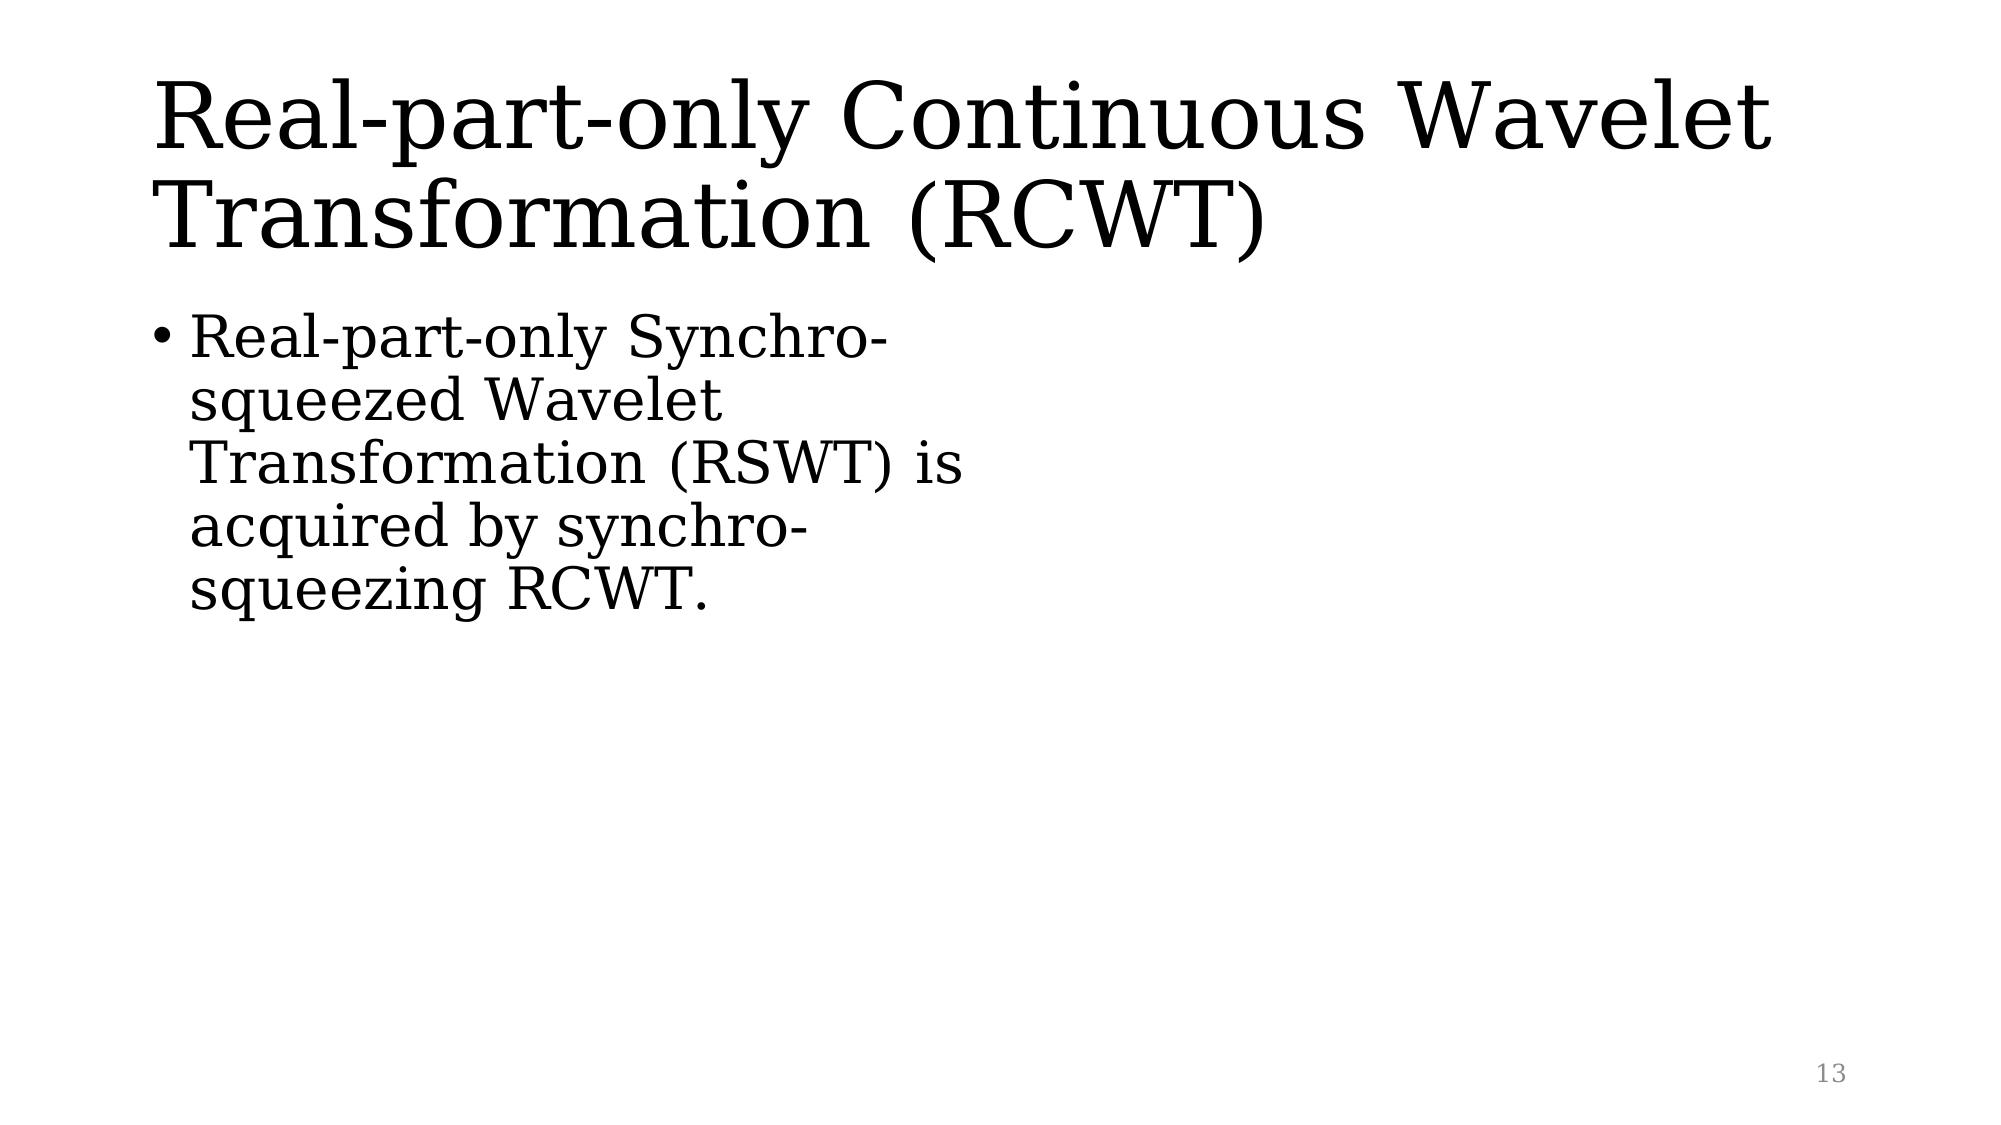

# Real-part-only Continuous Wavelet Transformation (RCWT)
Real-part-only Synchro-squeezed Wavelet Transformation (RSWT) is acquired by synchro-squeezing RCWT.

13